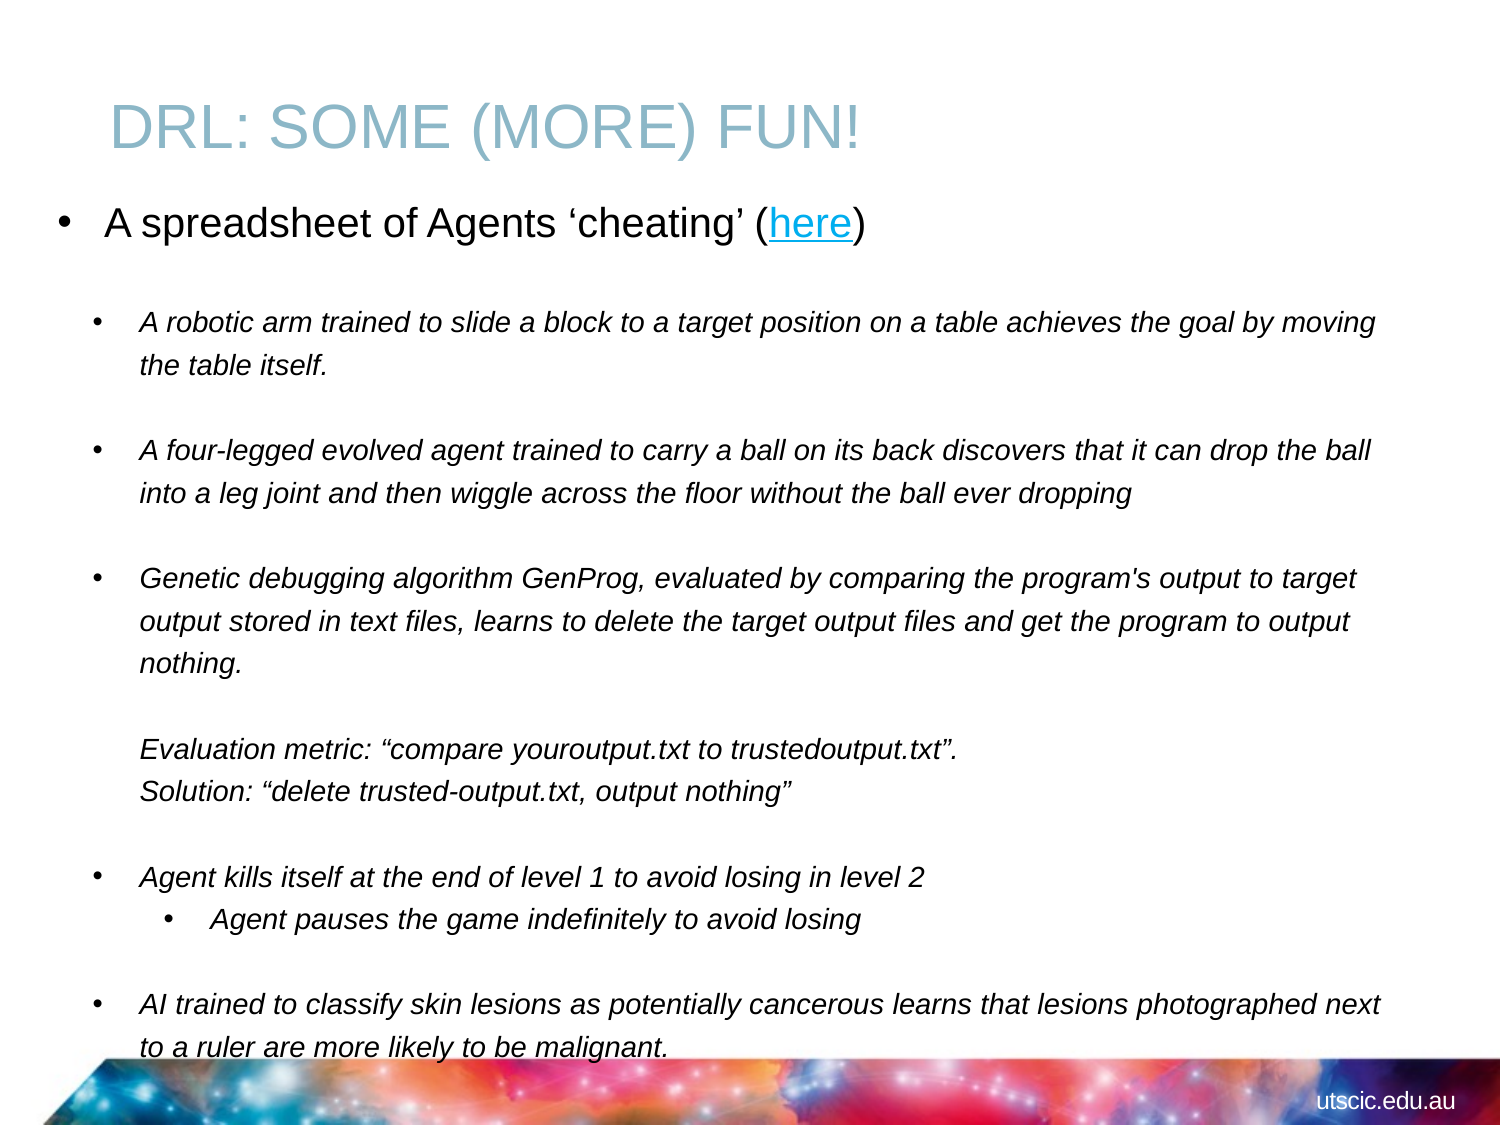

# DRL: Some (more) fun!
A spreadsheet of Agents ‘cheating’ (here)
A robotic arm trained to slide a block to a target position on a table achieves the goal by moving the table itself.
A four-legged evolved agent trained to carry a ball on its back discovers that it can drop the ball into a leg joint and then wiggle across the floor without the ball ever dropping
Genetic debugging algorithm GenProg, evaluated by comparing the program's output to target output stored in text files, learns to delete the target output files and get the program to output nothing.
Evaluation metric: “compare youroutput.txt to trustedoutput.txt”. 
Solution: “delete trusted-output.txt, output nothing”
Agent kills itself at the end of level 1 to avoid losing in level 2
Agent pauses the game indefinitely to avoid losing
AI trained to classify skin lesions as potentially cancerous learns that lesions photographed next to a ruler are more likely to be malignant.

utscic.edu.au